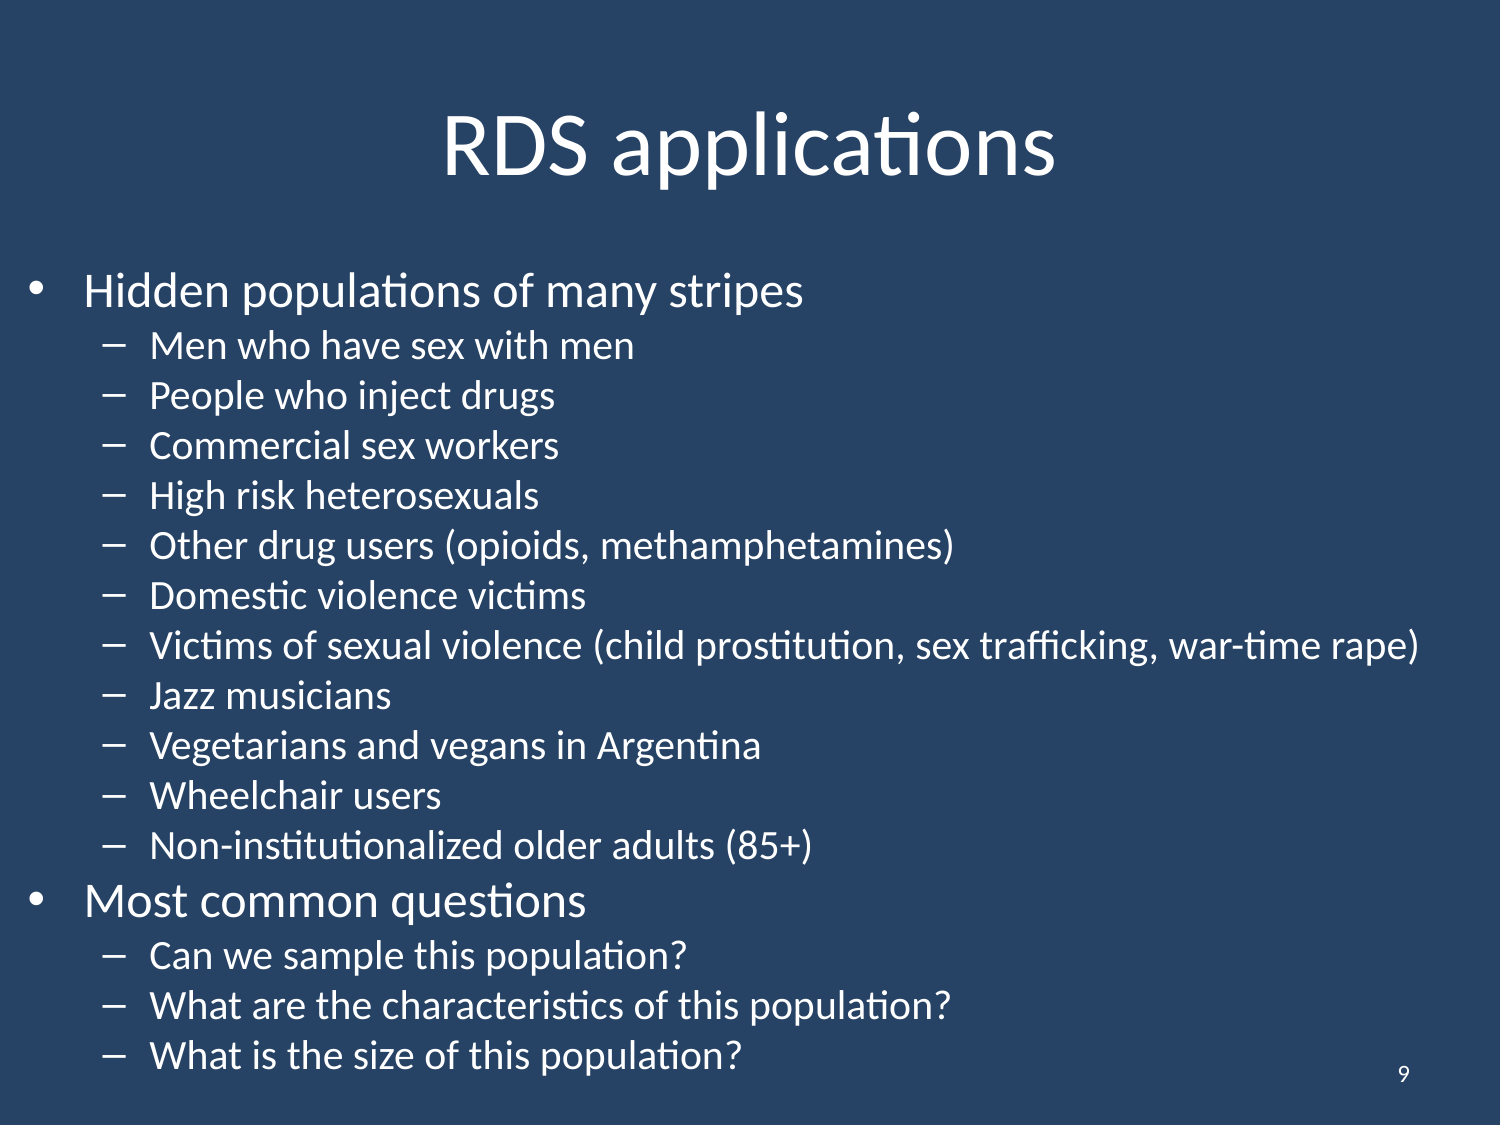

# RDS applications
Hidden populations of many stripes
Men who have sex with men
People who inject drugs
Commercial sex workers
High risk heterosexuals
Other drug users (opioids, methamphetamines)
Domestic violence victims
Victims of sexual violence (child prostitution, sex trafficking, war-time rape)
Jazz musicians
Vegetarians and vegans in Argentina
Wheelchair users
Non-institutionalized older adults (85+)
Most common questions
Can we sample this population?
What are the characteristics of this population?
What is the size of this population?
9